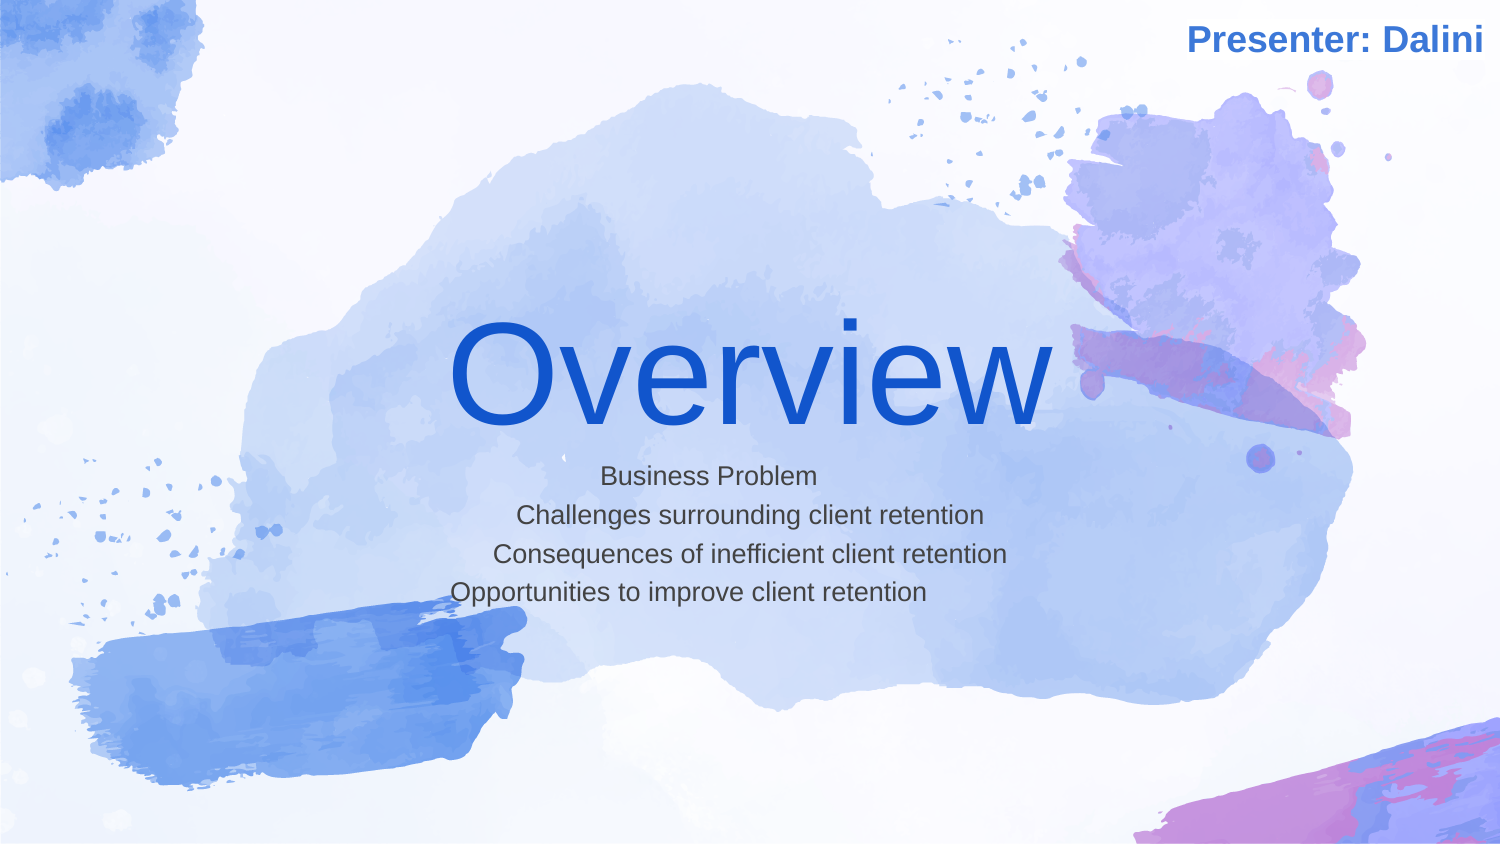

Presenter: Dalini
# Overview
Business Problem
Challenges surrounding client retention
Consequences of inefficient client retention
Opportunities to improve client retention